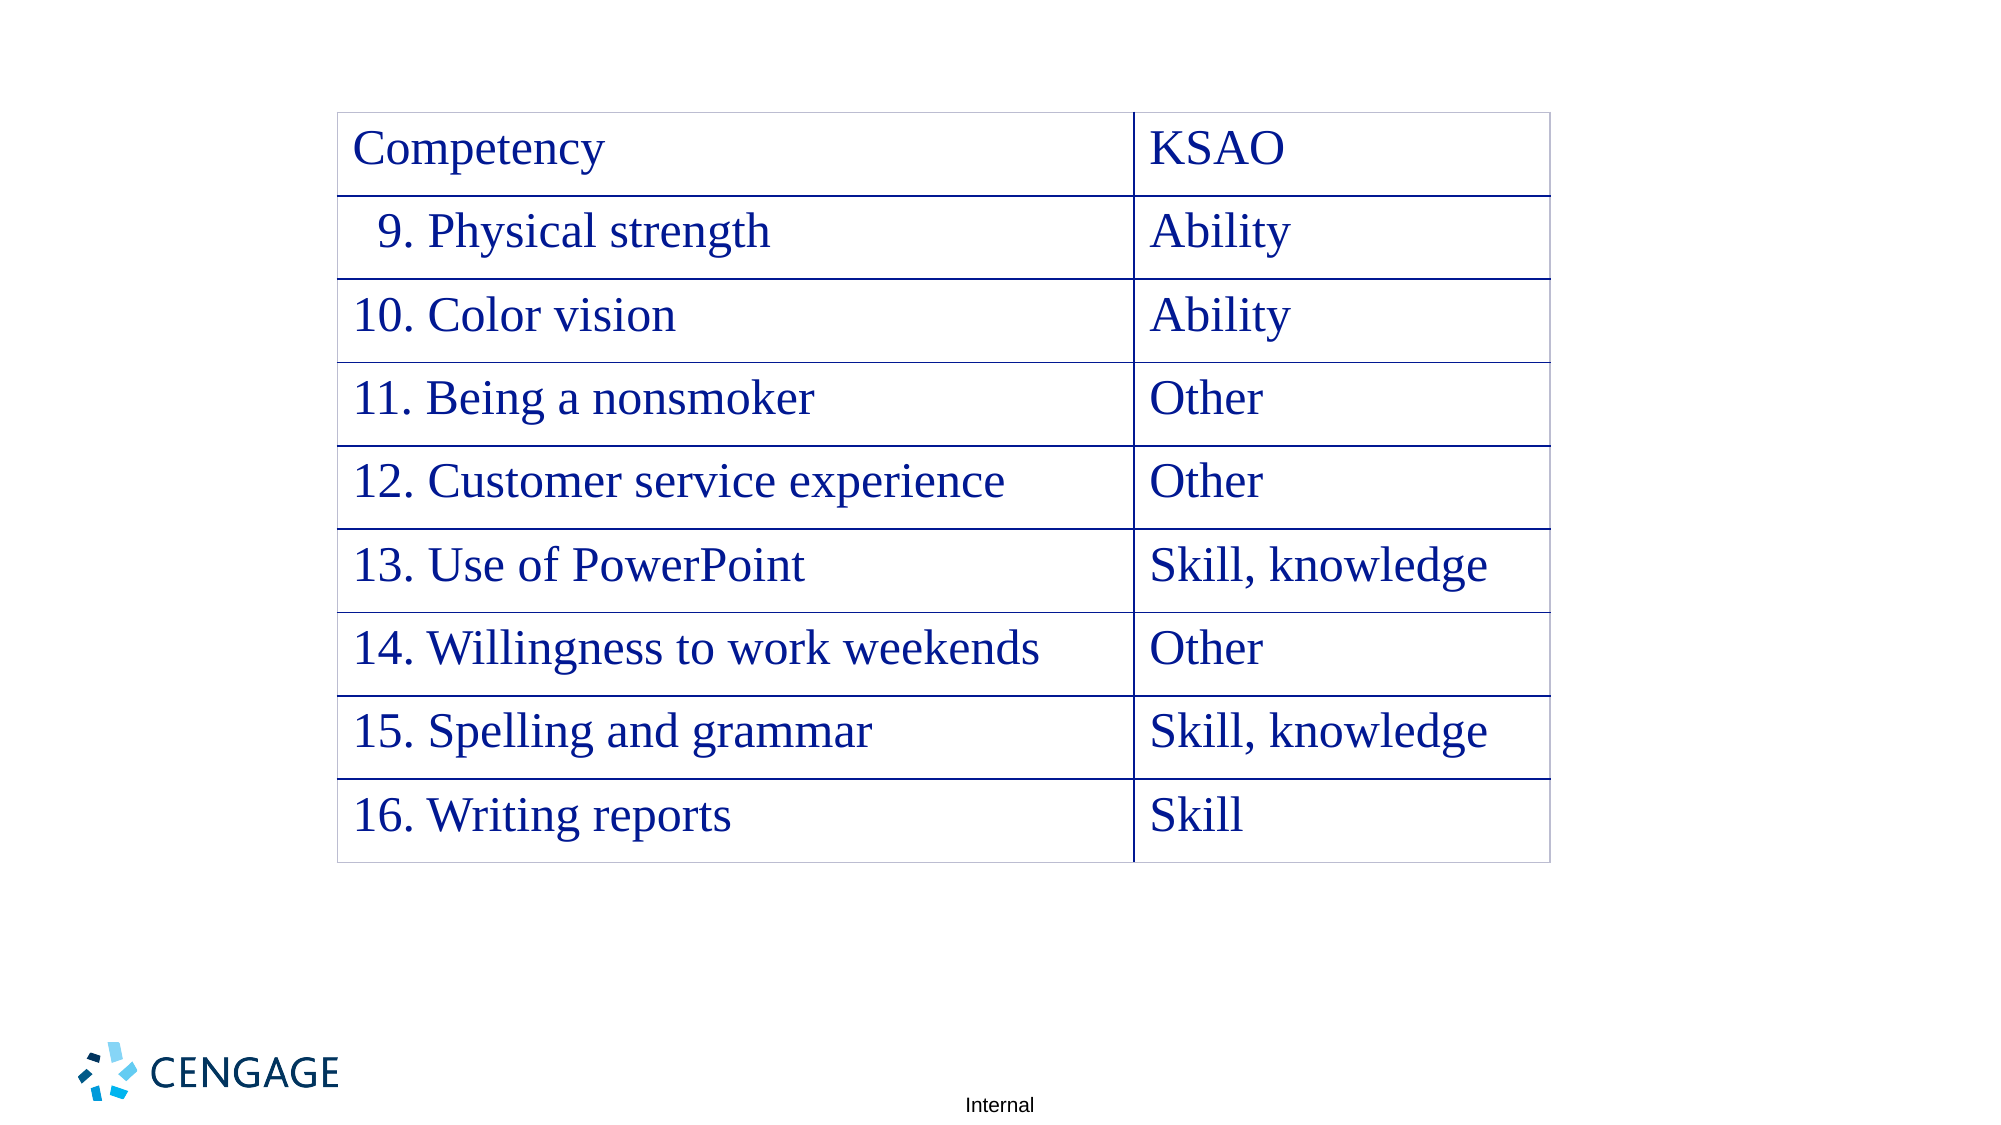

| Competency | KSAO |
| --- | --- |
| 9. Physical strength | Ability |
| 10. Color vision | Ability |
| 11. Being a nonsmoker | Other |
| 12. Customer service experience | Other |
| 13. Use of PowerPoint | Skill, knowledge |
| 14. Willingness to work weekends | Other |
| 15. Spelling and grammar | Skill, knowledge |
| 16. Writing reports | Skill |